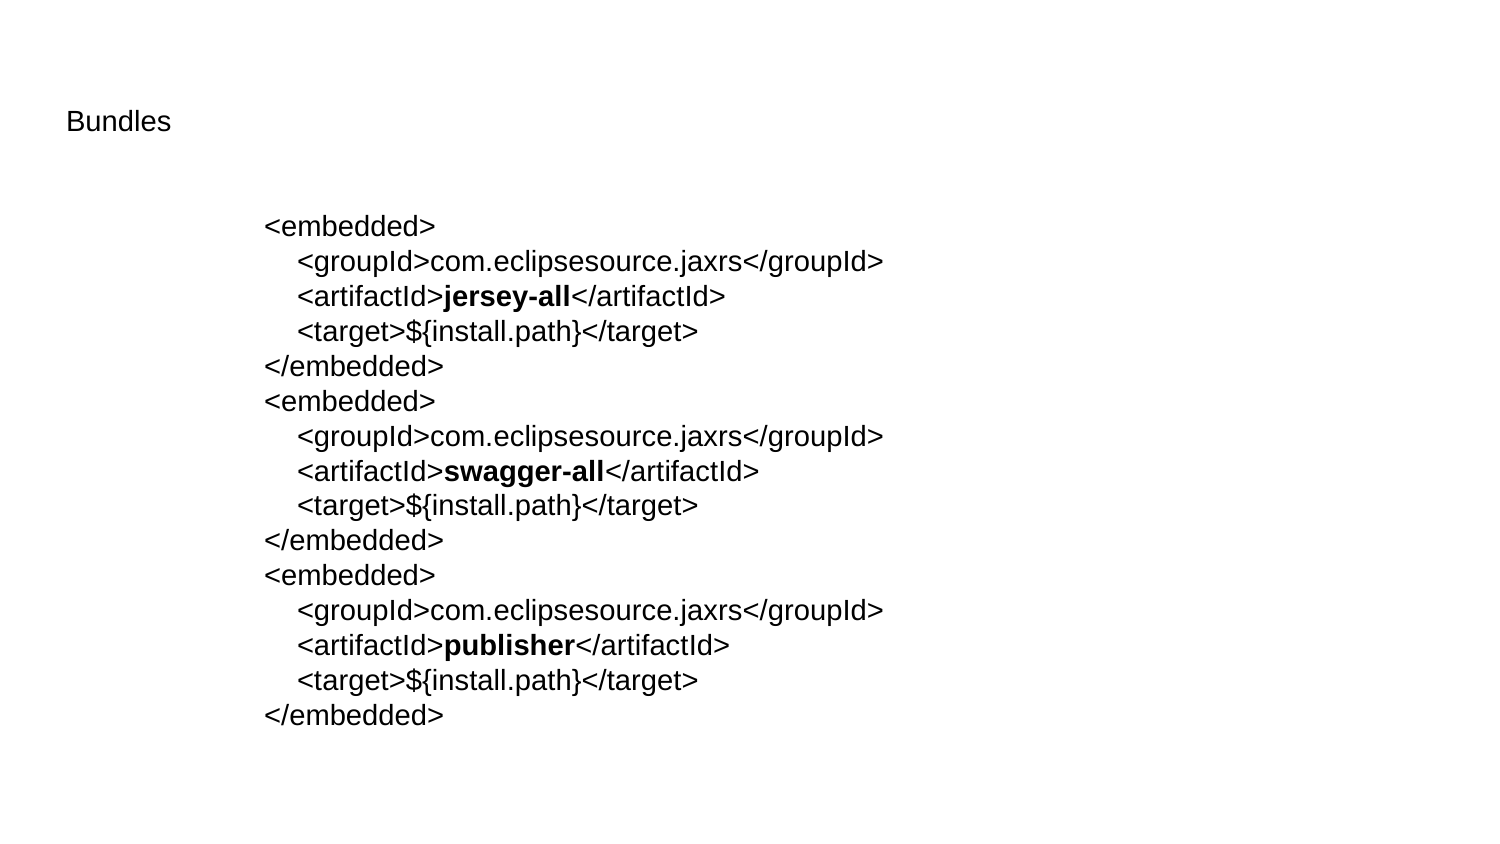

# Bundles
                        <embedded>
                            <groupId>com.eclipsesource.jaxrs</groupId>
                            <artifactId>jersey-all</artifactId>
                            <target>${install.path}</target>
                        </embedded>
                        <embedded>
                            <groupId>com.eclipsesource.jaxrs</groupId>
                            <artifactId>swagger-all</artifactId>
                            <target>${install.path}</target>
                        </embedded>
                        <embedded>
                            <groupId>com.eclipsesource.jaxrs</groupId>
                            <artifactId>publisher</artifactId>
                            <target>${install.path}</target>
                        </embedded>